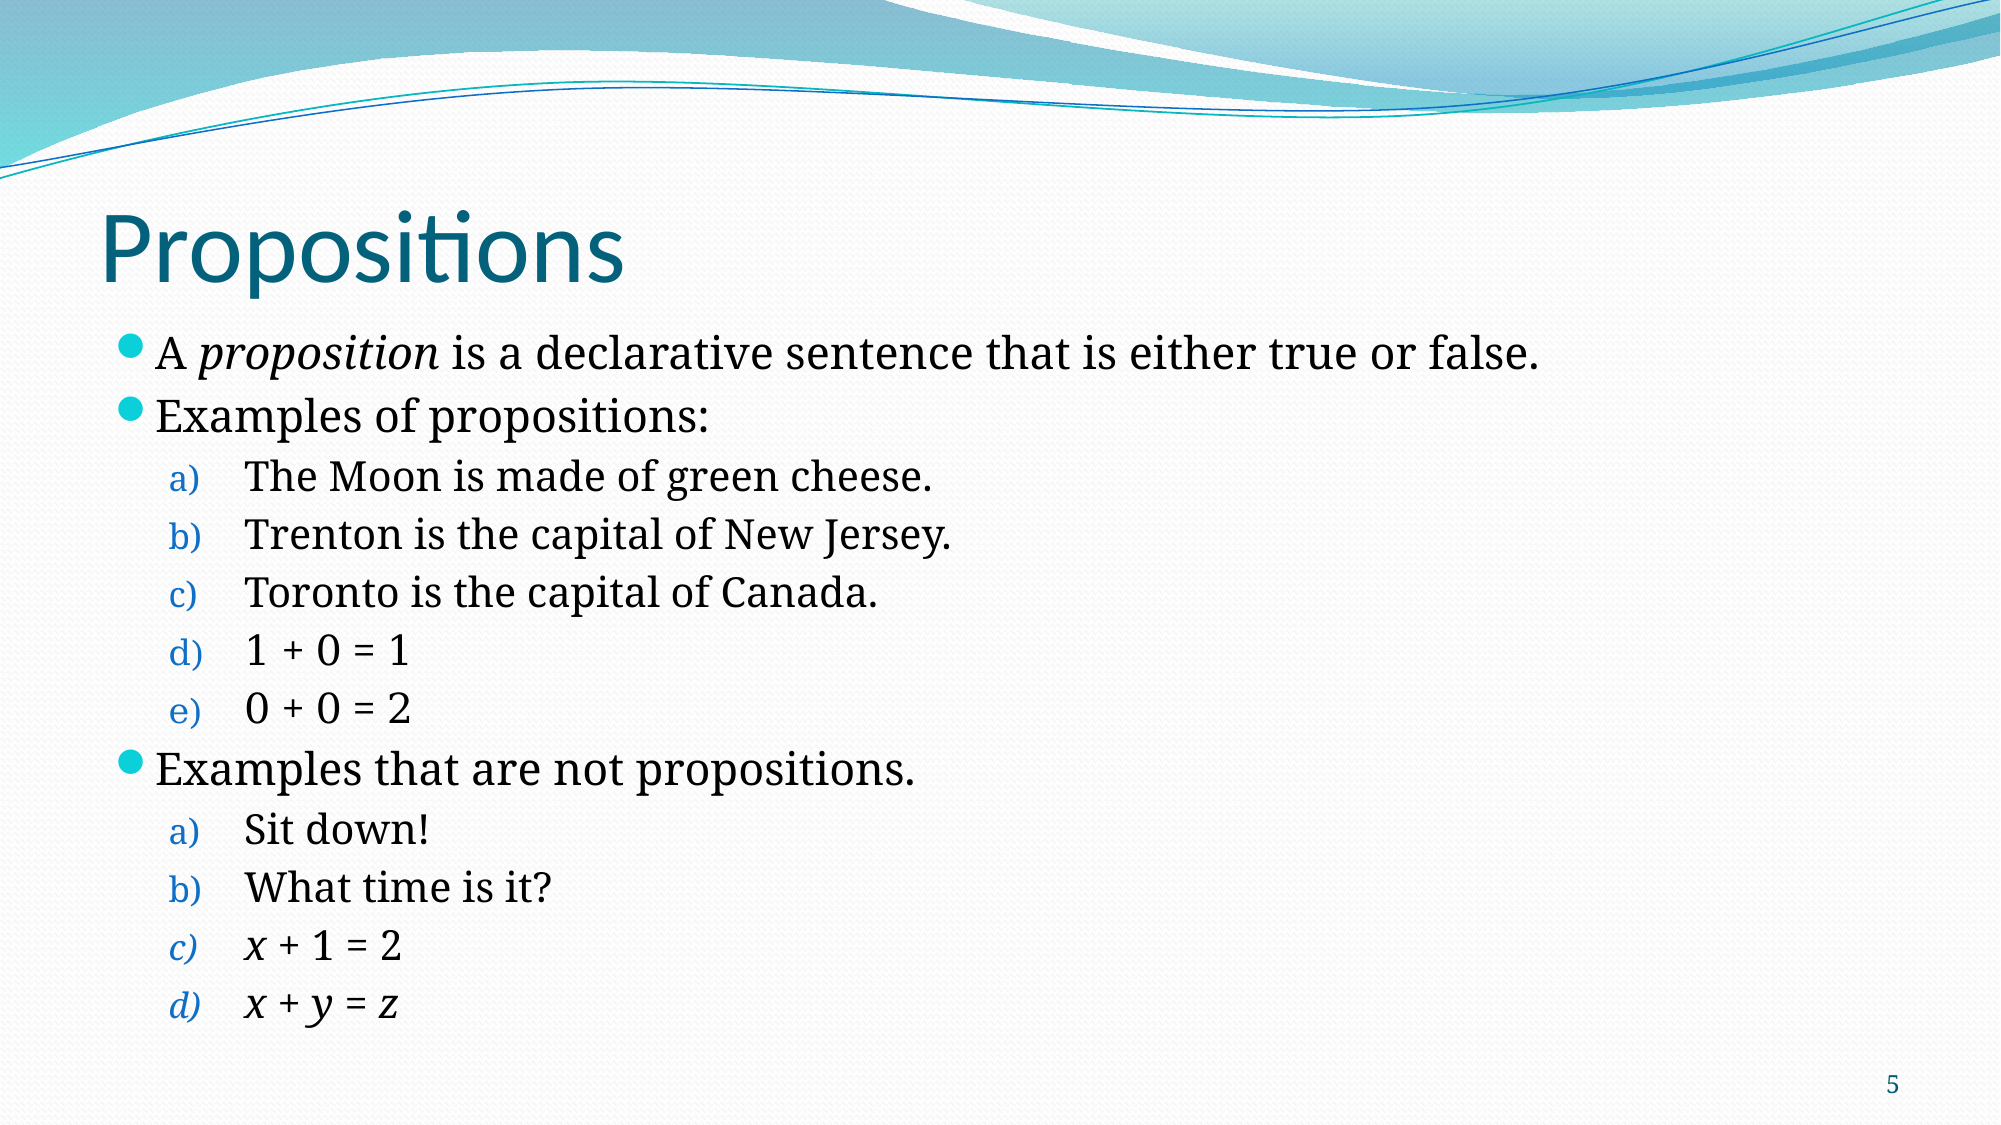

# Propositions
A proposition is a declarative sentence that is either true or false.
Examples of propositions:
The Moon is made of green cheese.
Trenton is the capital of New Jersey.
Toronto is the capital of Canada.
1 + 0 = 1
0 + 0 = 2
Examples that are not propositions.
Sit down!
What time is it?
x + 1 = 2
x + y = z

5